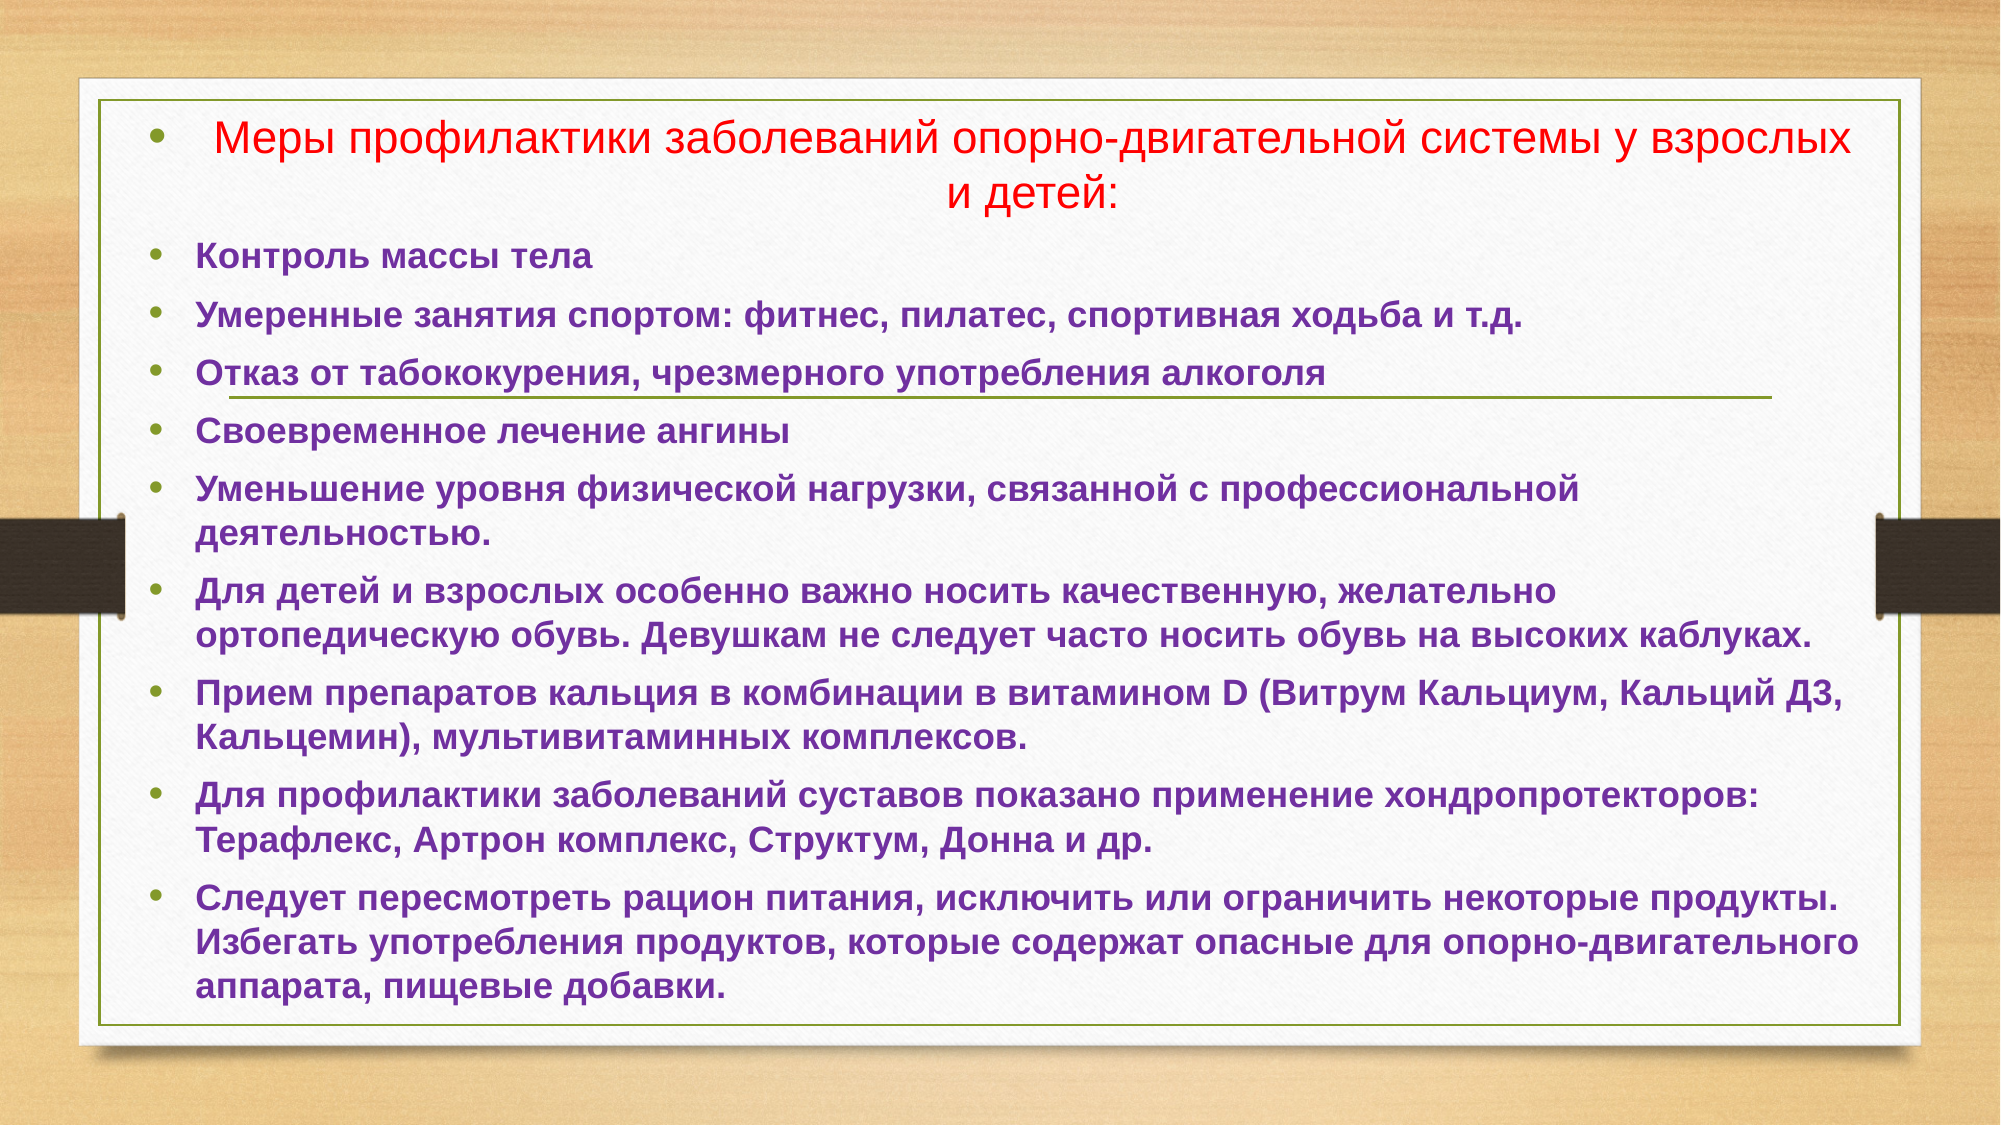

Меры профилактики заболеваний опорно-двигательной системы у взрослых и детей:
Контроль массы тела
Умеренные занятия спортом: фитнес, пилатес, спортивная ходьба и т.д.
Отказ от табококурения, чрезмерного употребления алкоголя
Своевременное лечение ангины
Уменьшение уровня физической нагрузки, связанной с профессиональной деятельностью.
Для детей и взрослых особенно важно носить качественную, желательно ортопедическую обувь. Девушкам не следует часто носить обувь на высоких каблуках.
Прием препаратов кальция в комбинации в витамином D (Витрум Кальциум, Кальций Д3, Кальцемин), мультивитаминных комплексов.
Для профилактики заболеваний суставов показано применение хондропротекторов: Терафлекс, Артрон комплекс, Структум, Донна и др.
Следует пересмотреть рацион питания, исключить или ограничить некоторые продукты. Избегать употребления продуктов, которые содержат опасные для опорно-двигательного аппарата, пищевые добавки.